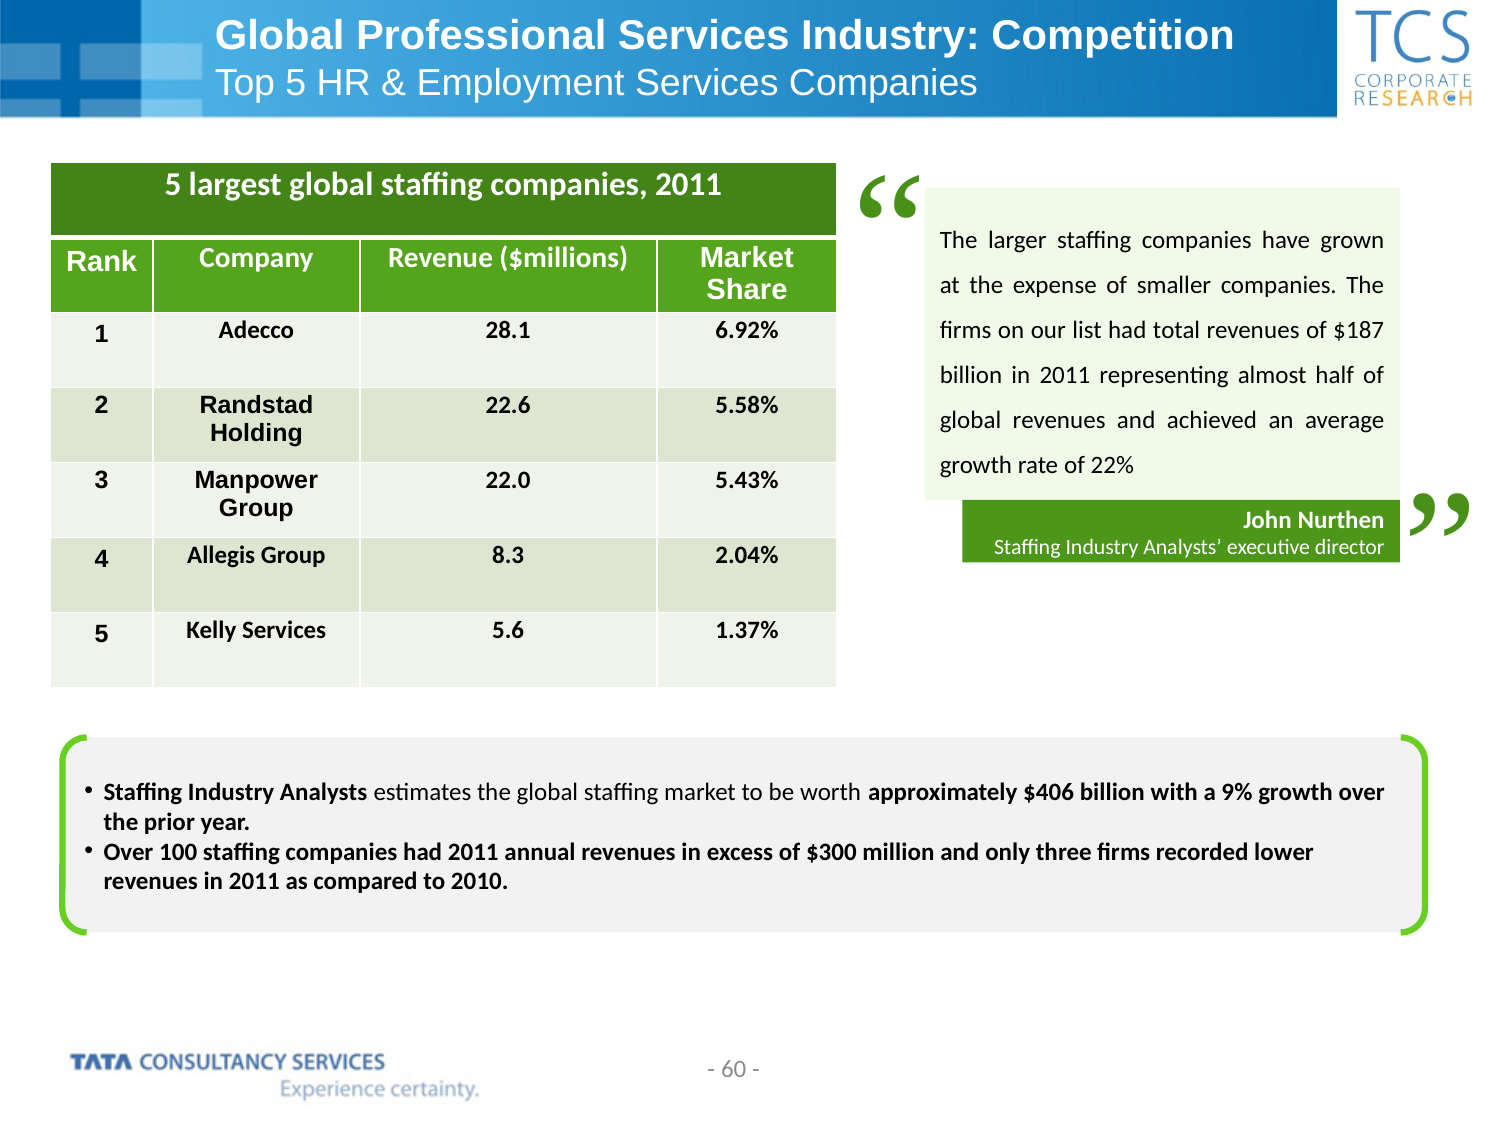

Global Professional Services Industry: Competition
Top 5 HR & Employment Services Companies
“
| 5 largest global staffing companies, 2011 |  |  |  |
| --- | --- | --- | --- |
| Rank | Company | Revenue ($millions) | Market Share |
| 1 | Adecco | 28.1 | 6.92% |
| 2 | Randstad Holding | 22.6 | 5.58% |
| 3 | Manpower Group | 22.0 | 5.43% |
| 4 | Allegis Group | 8.3 | 2.04% |
| 5 | Kelly Services | 5.6 | 1.37% |
The larger staffing companies have grown at the expense of smaller companies. The firms on our list had total revenues of $187 billion in 2011 representing almost half of global revenues and achieved an average growth rate of 22%
“
John Nurthen
Staffing Industry Analysts’ executive director
Staffing Industry Analysts estimates the global staffing market to be worth approximately $406 billion with a 9% growth over the prior year.
Over 100 staffing companies had 2011 annual revenues in excess of $300 million and only three firms recorded lower revenues in 2011 as compared to 2010.
- 60 -